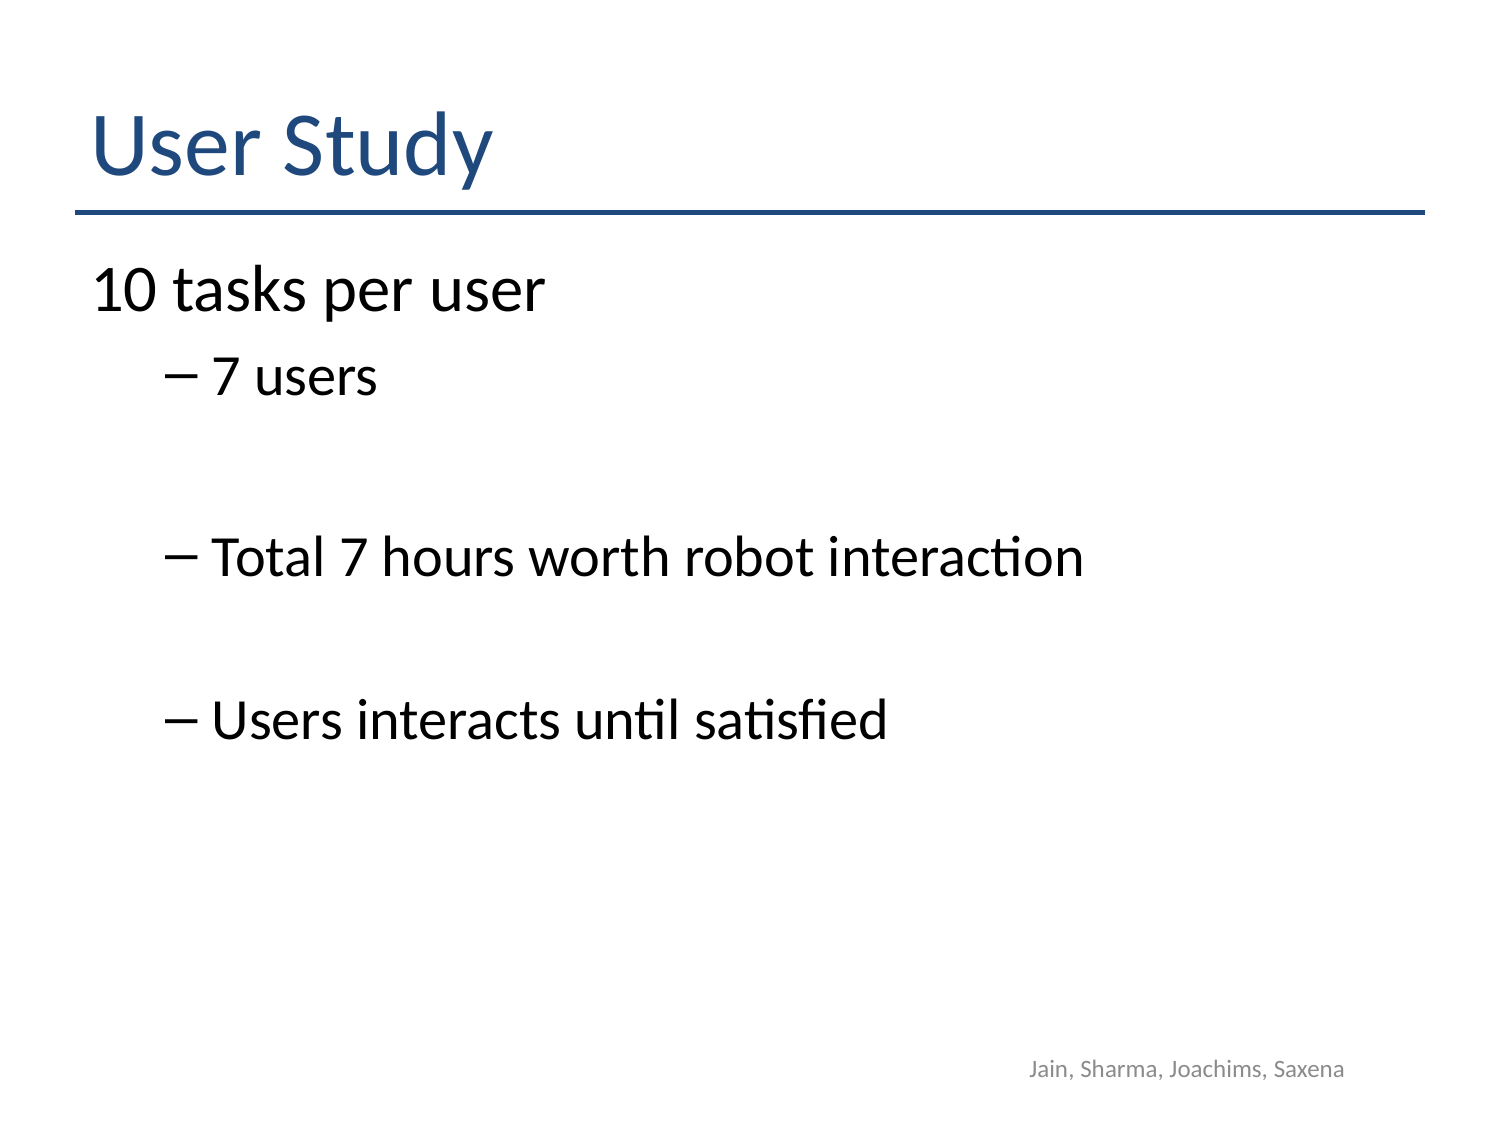

# User Study
10 tasks per user
7 users

Total 7 hours worth robot interaction

Users interacts until satisfied

Jain, Sharma, Joachims, Saxena